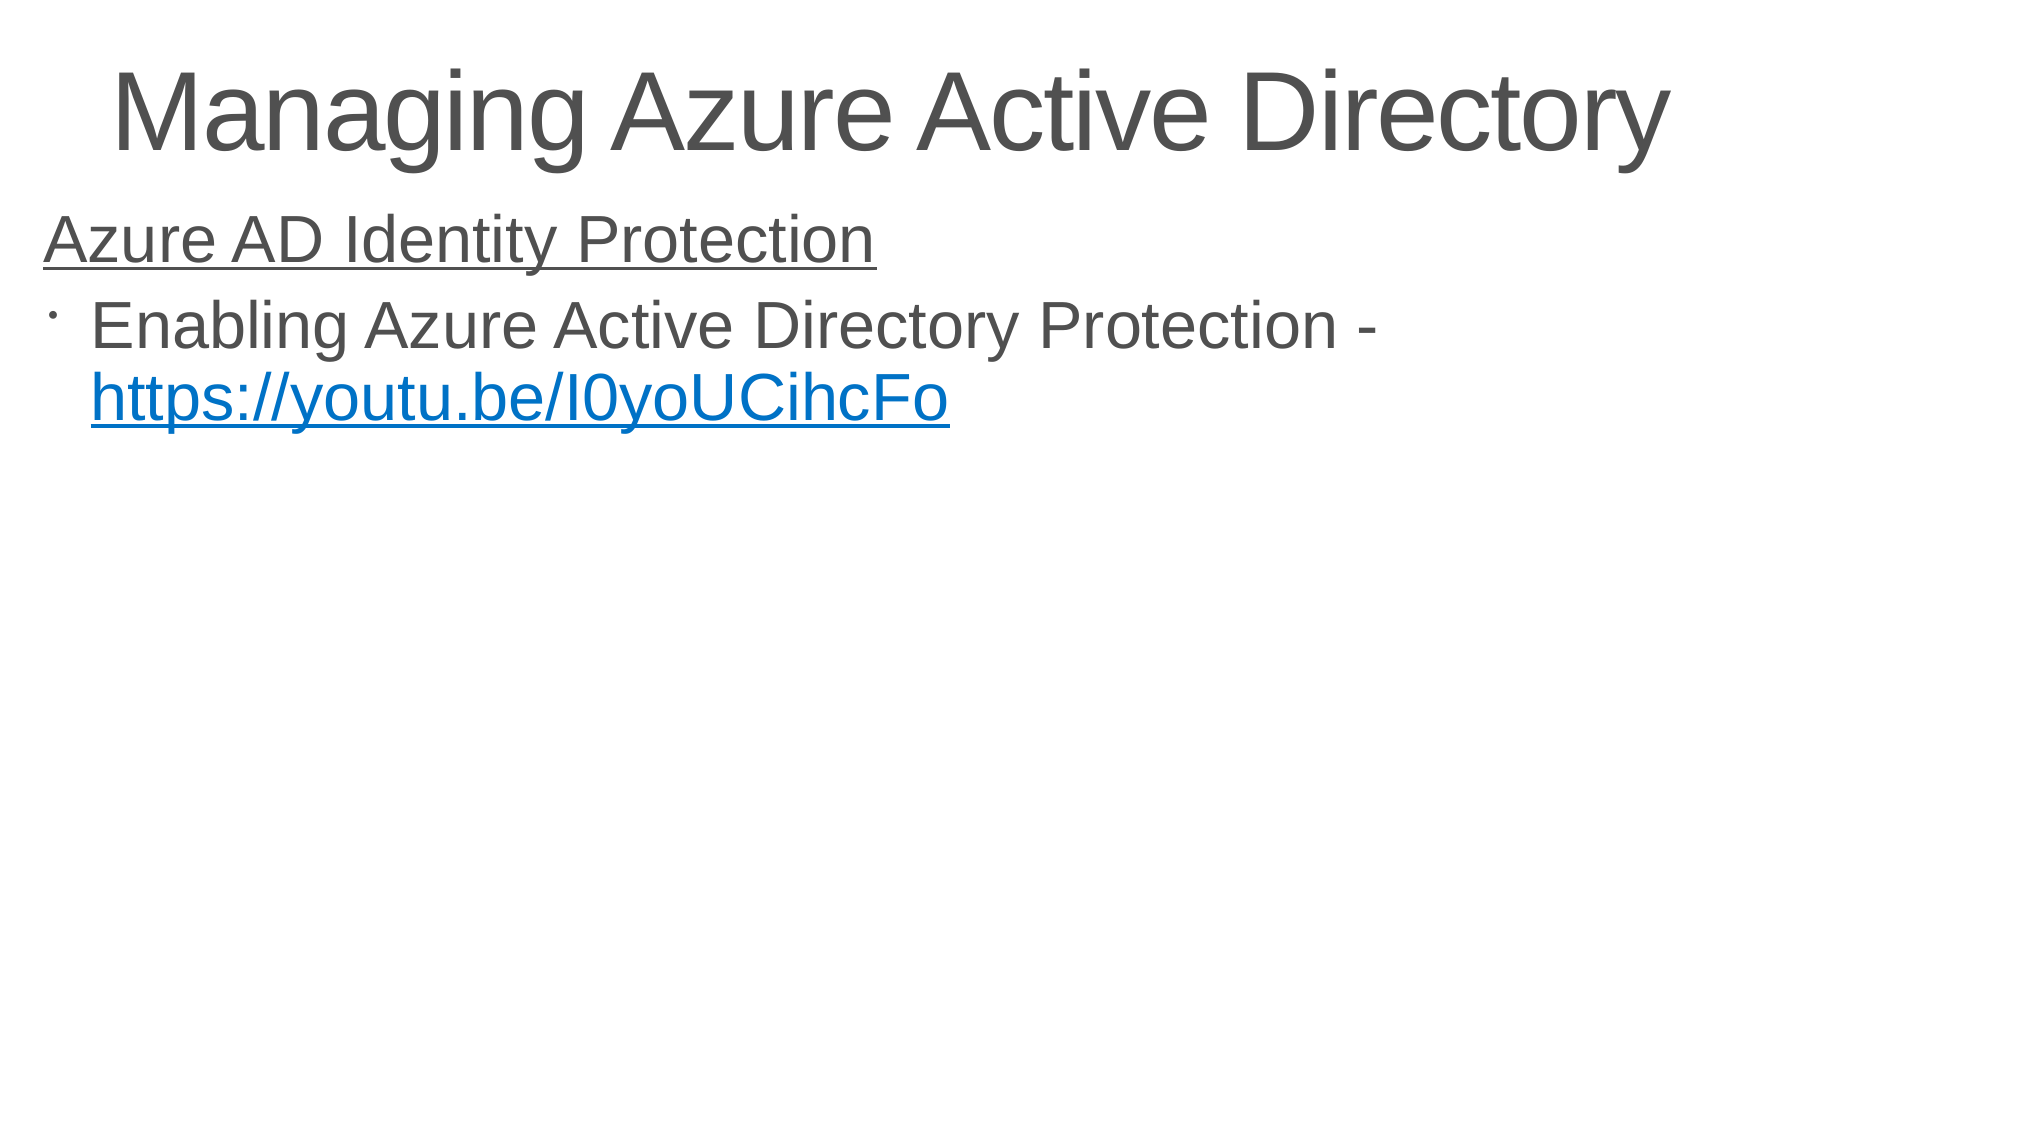

# Managing Azure Active Directory
Azure AD Identity Protection
Enabling Azure Active Directory Protection - https://youtu.be/I0yoUCihcFo